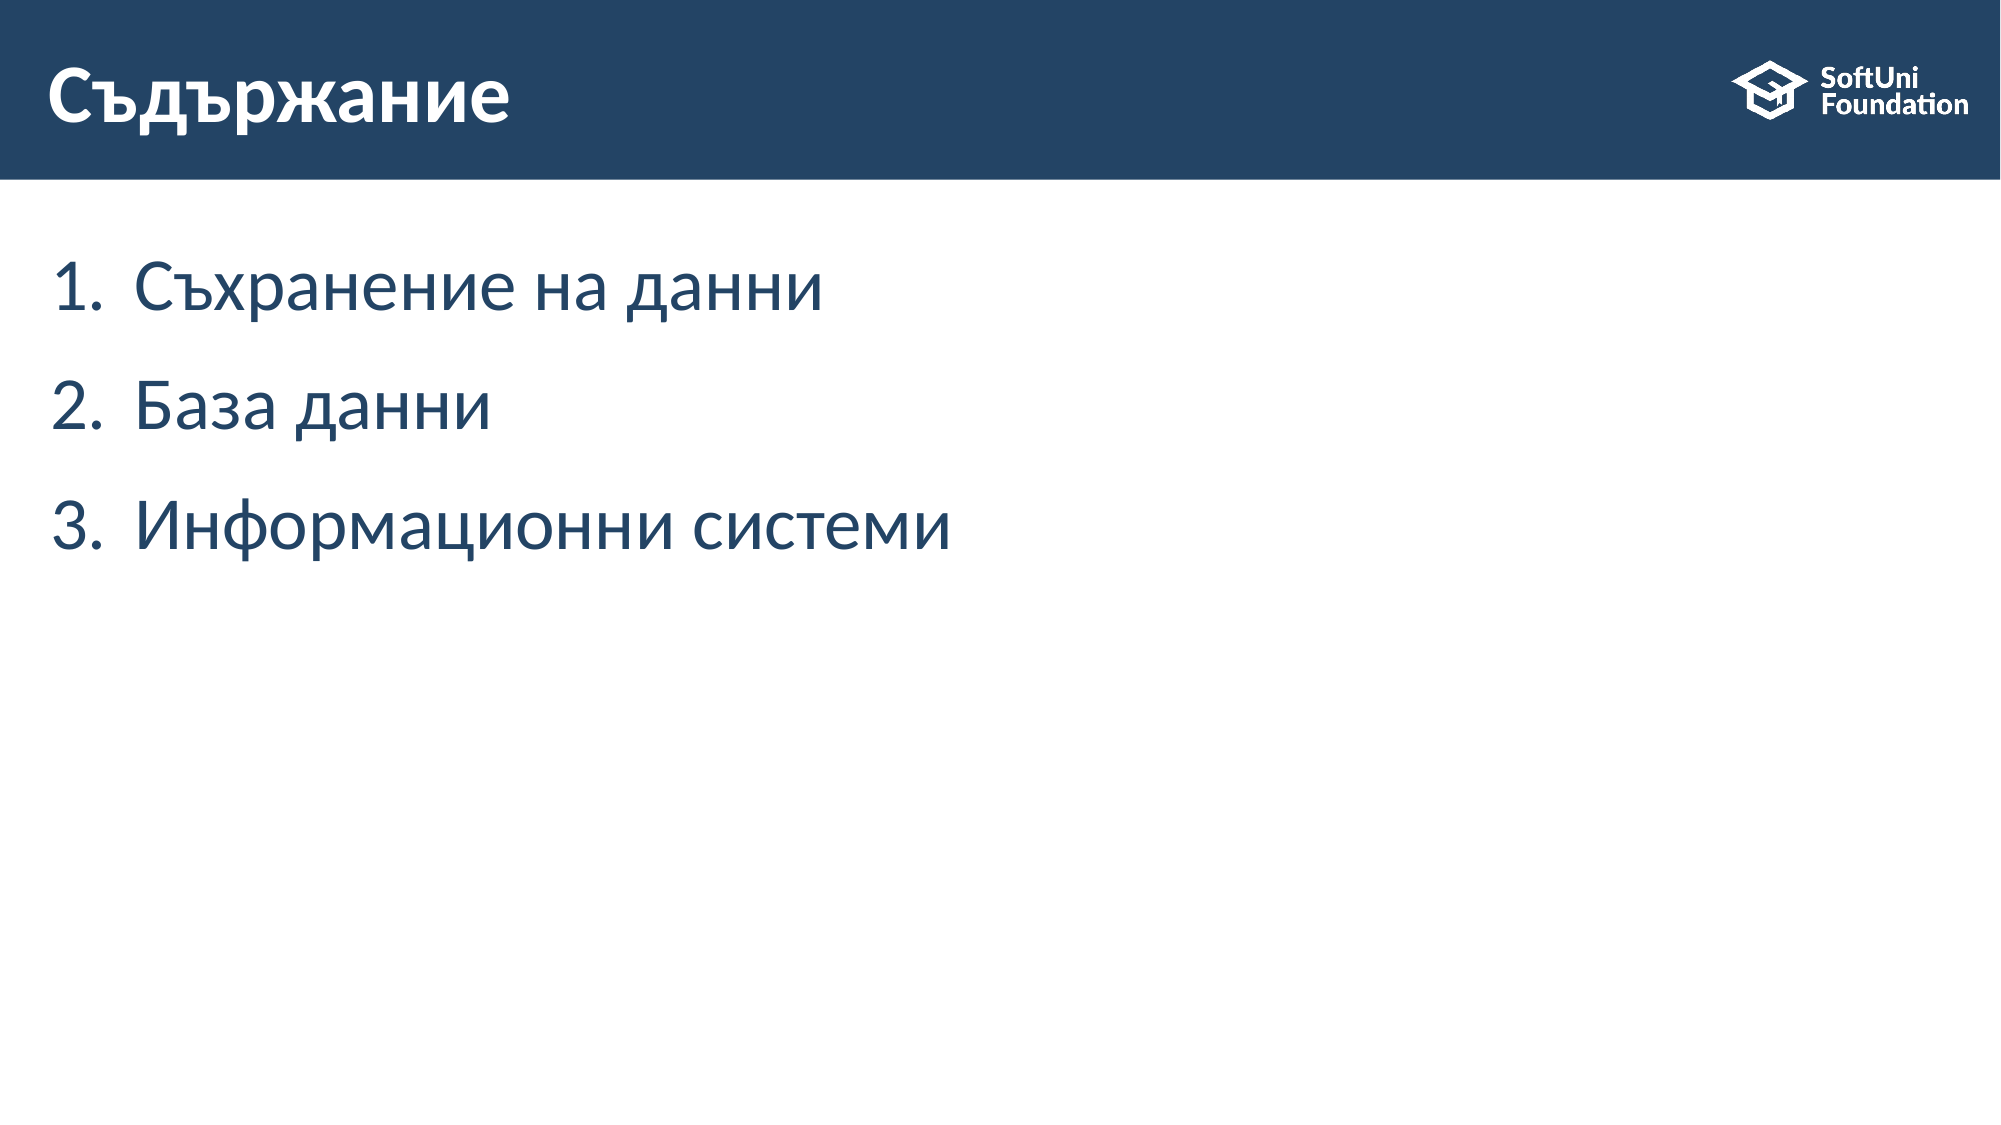

# Съдържание
Съхранение на данни
База данни
Информационни системи